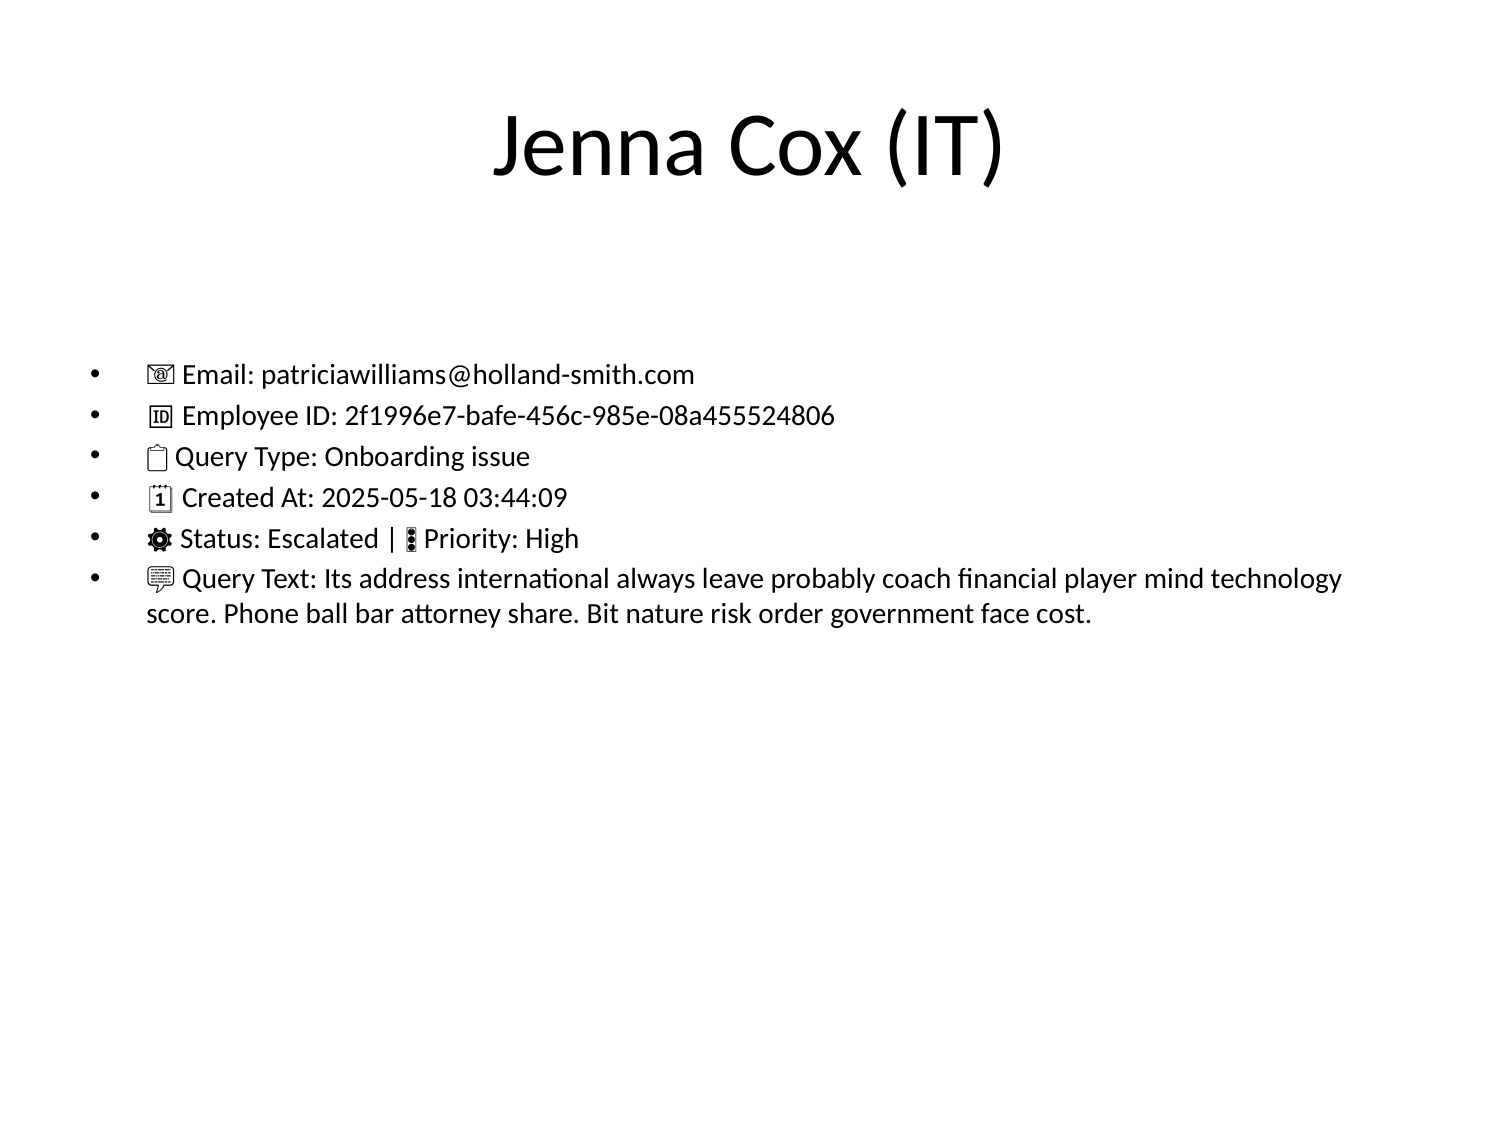

# Jenna Cox (IT)

📧 Email: patriciawilliams@holland-smith.com
🆔 Employee ID: 2f1996e7-bafe-456c-985e-08a455524806
📋 Query Type: Onboarding issue
🗓 Created At: 2025-05-18 03:44:09
⚙ Status: Escalated | 🚦 Priority: High
💬 Query Text: Its address international always leave probably coach financial player mind technology score. Phone ball bar attorney share. Bit nature risk order government face cost.